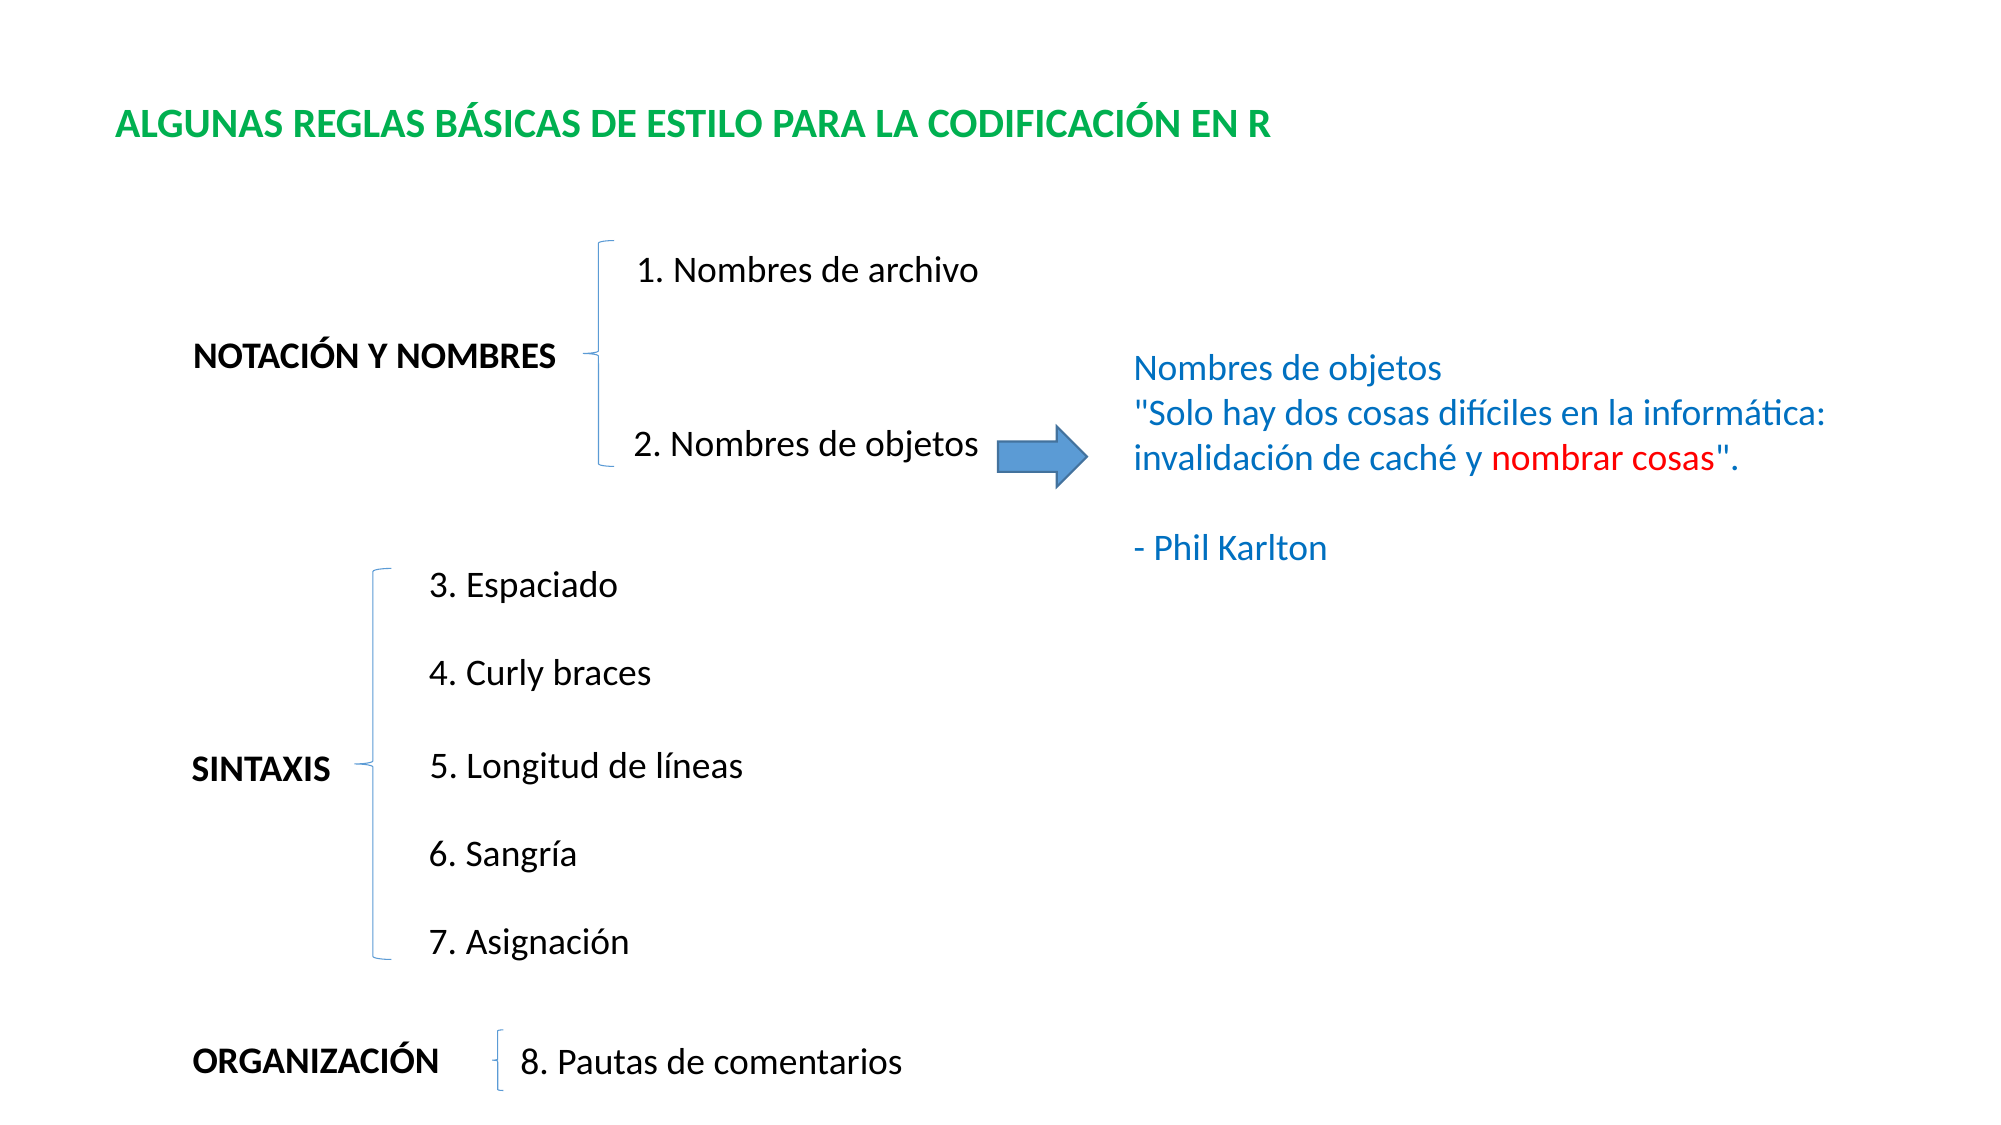

ALGUNAS REGLAS BÁSICAS DE ESTILO PARA LA CODIFICACIÓN EN R
1. Nombres de archivo

NOTACIÓN Y NOMBRES
Nombres de objetos
"Solo hay dos cosas difíciles en la informática: invalidación de caché y nombrar cosas".

- Phil Karlton
2. Nombres de objetos

3. Espaciado

4. Curly braces
5. Longitud de líneas
SINTAXIS
6. Sangría
7. Asignación
ORGANIZACIÓN

8. Pautas de comentarios